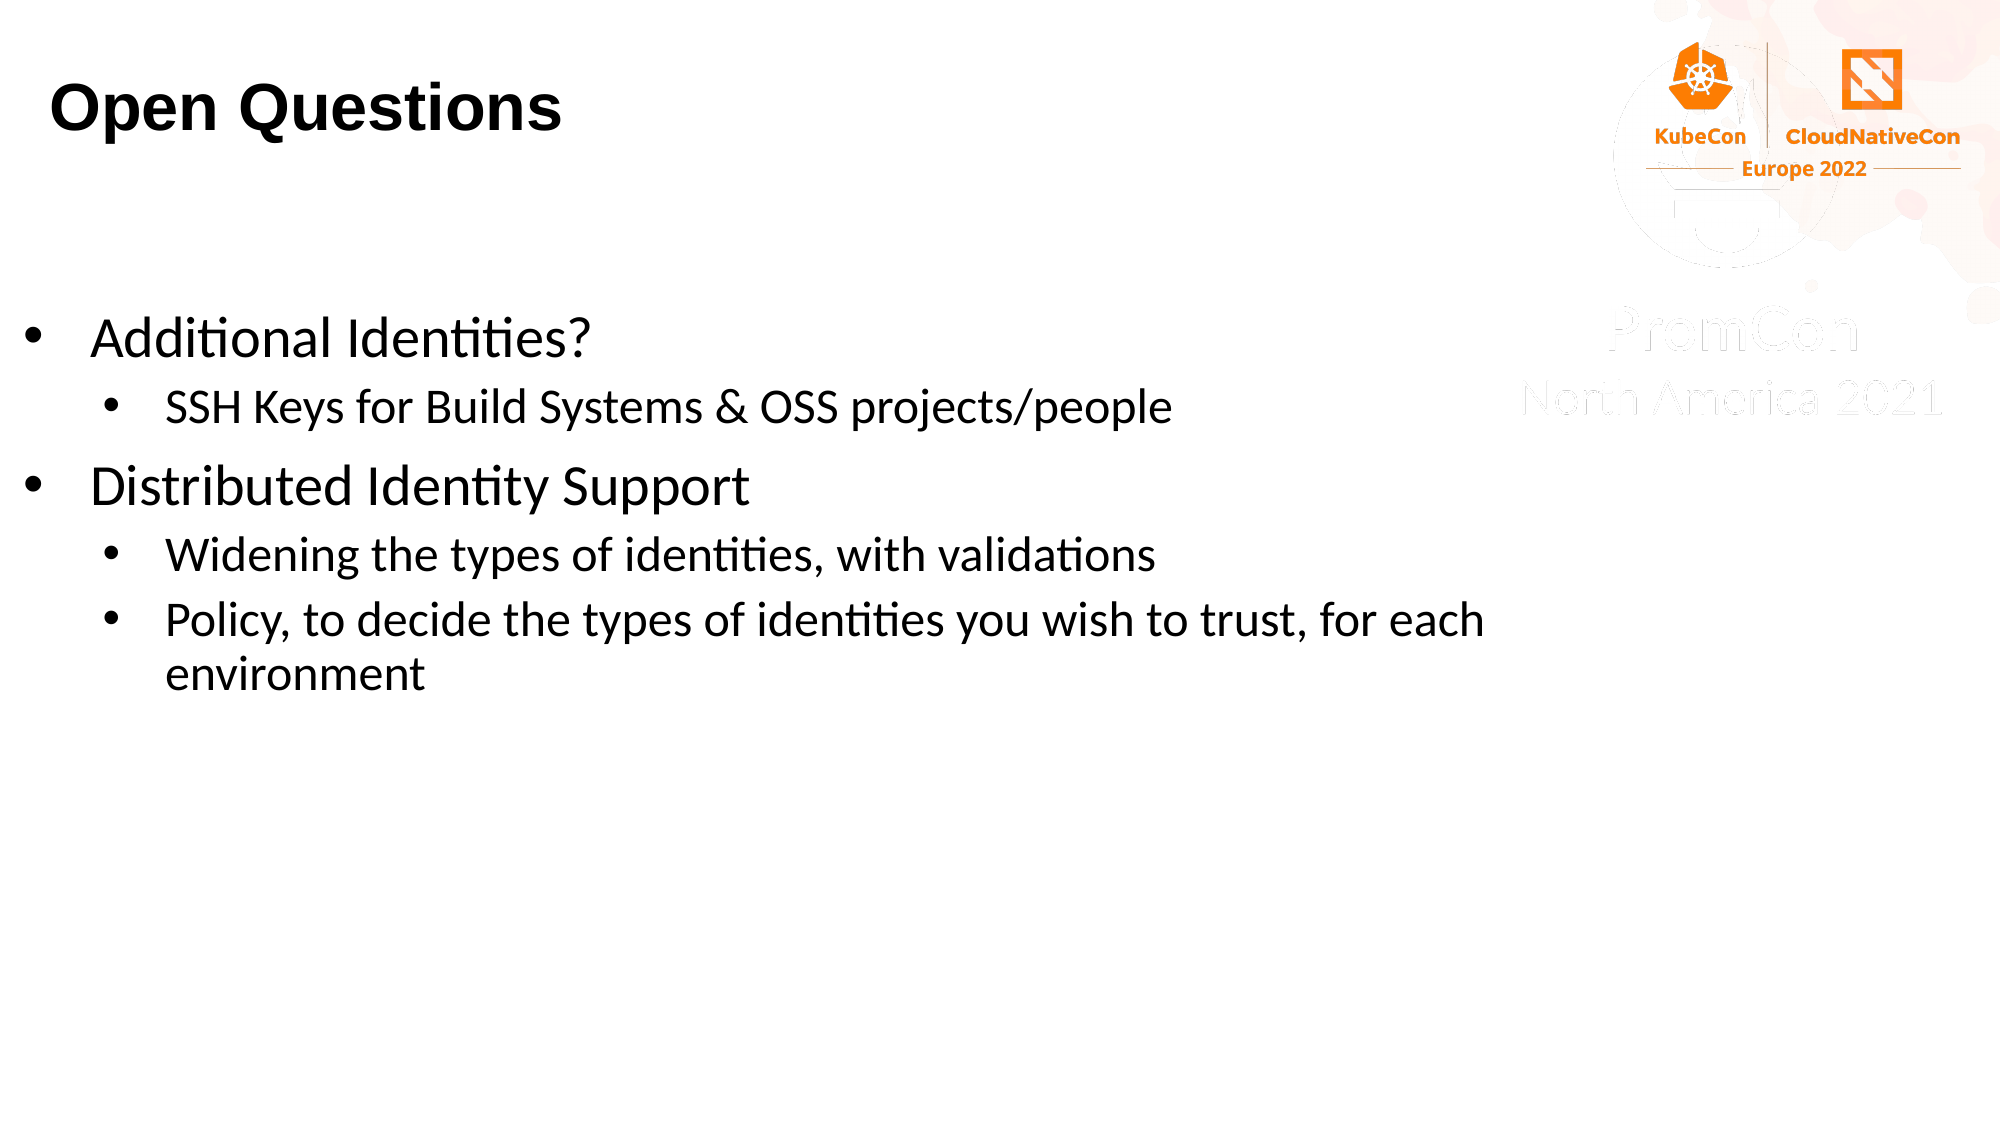

# Open Questions
Additional Identities?
SSH Keys for Build Systems & OSS projects/people
Distributed Identity Support
Widening the types of identities, with validations
Policy, to decide the types of identities you wish to trust, for each environment